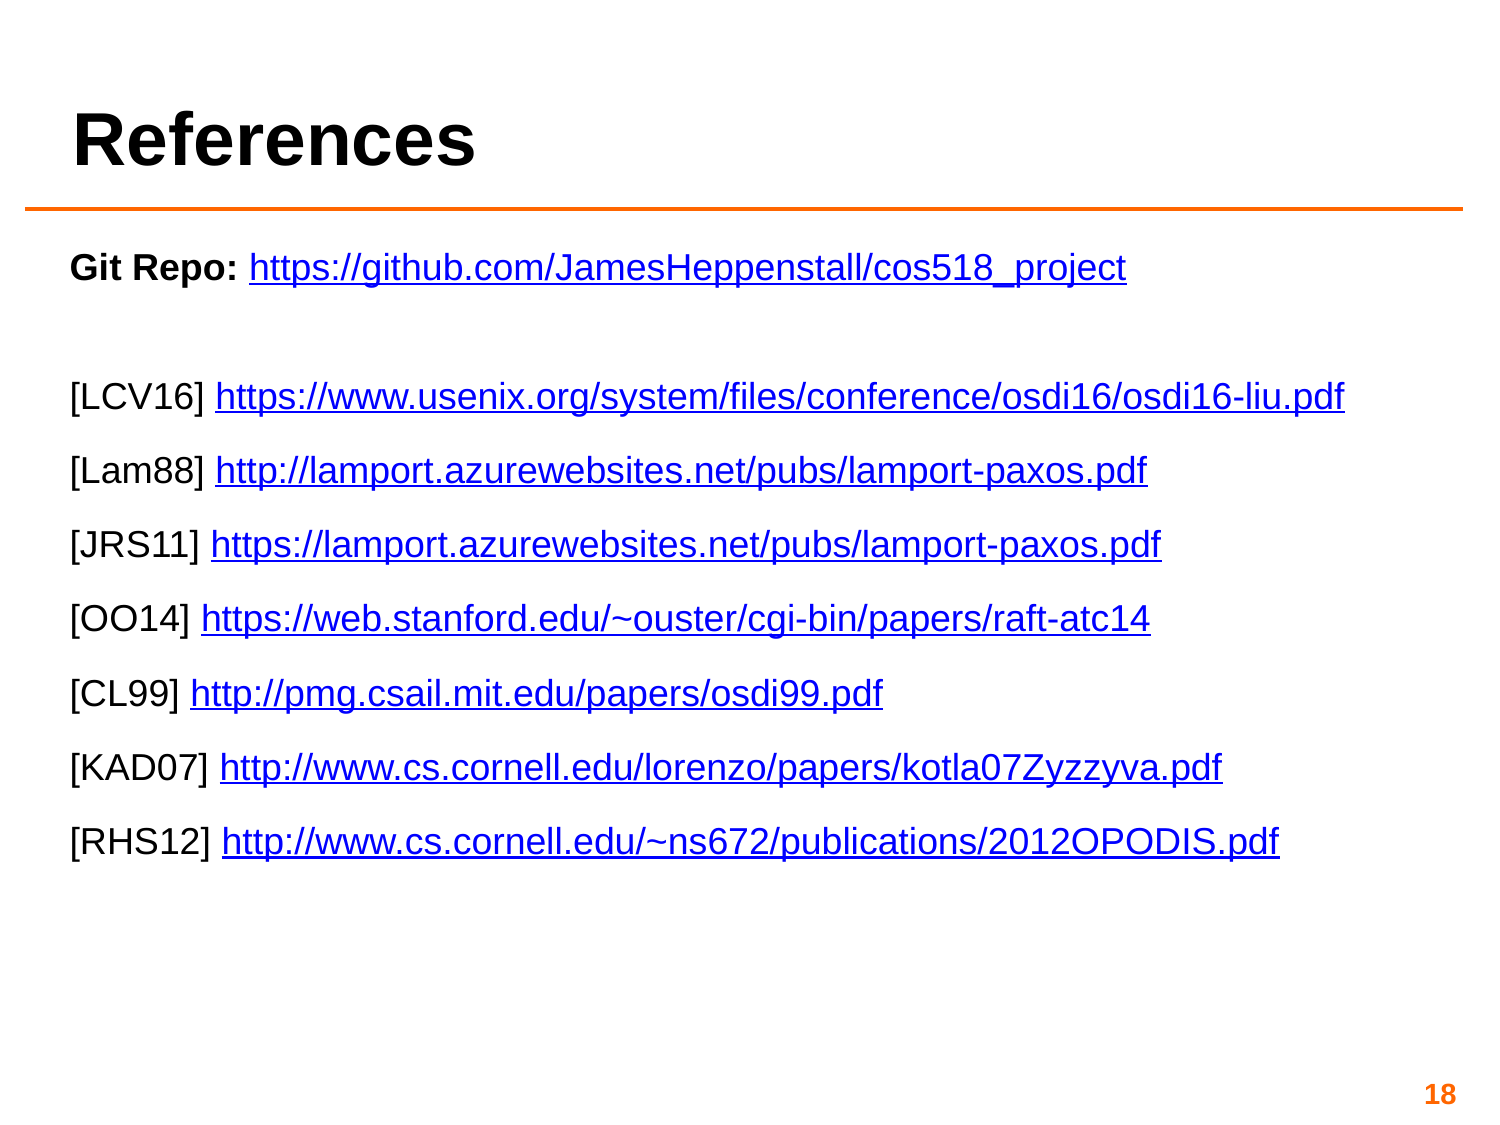

# References
Git Repo: https://github.com/JamesHeppenstall/cos518_project

[LCV16] https://www.usenix.org/system/files/conference/osdi16/osdi16-liu.pdf
[Lam88] http://lamport.azurewebsites.net/pubs/lamport-paxos.pdf
[JRS11] https://lamport.azurewebsites.net/pubs/lamport-paxos.pdf
[OO14] https://web.stanford.edu/~ouster/cgi-bin/papers/raft-atc14
[CL99] http://pmg.csail.mit.edu/papers/osdi99.pdf
[KAD07] http://www.cs.cornell.edu/lorenzo/papers/kotla07Zyzzyva.pdf
[RHS12] http://www.cs.cornell.edu/~ns672/publications/2012OPODIS.pdf
18